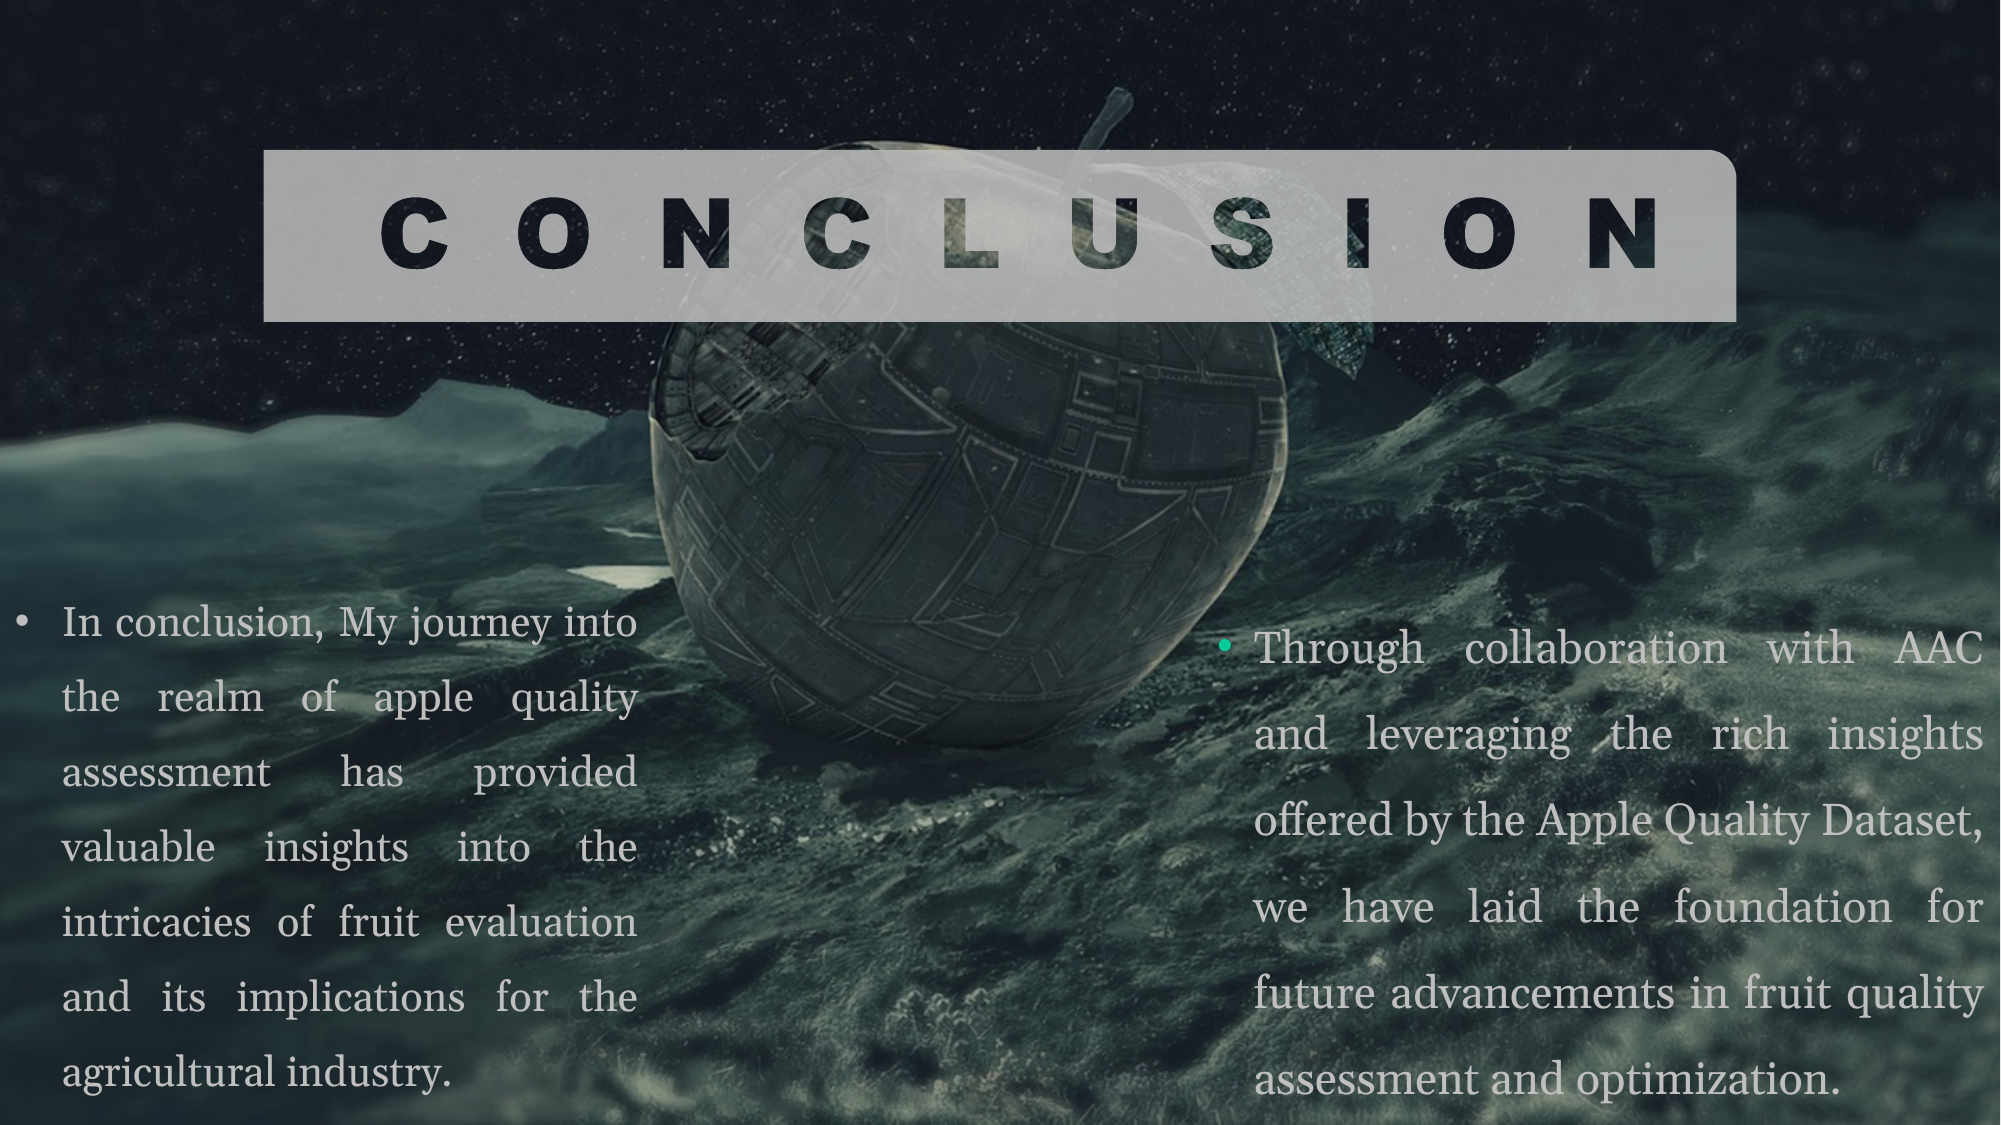

In conclusion, My journey into the realm of apple quality assessment has provided valuable insights into the intricacies of fruit evaluation and its implications for the agricultural industry.

Through collaboration with AAC and leveraging the rich insights offered by the Apple Quality Dataset, we have laid the foundation for future advancements in fruit quality assessment and optimization.